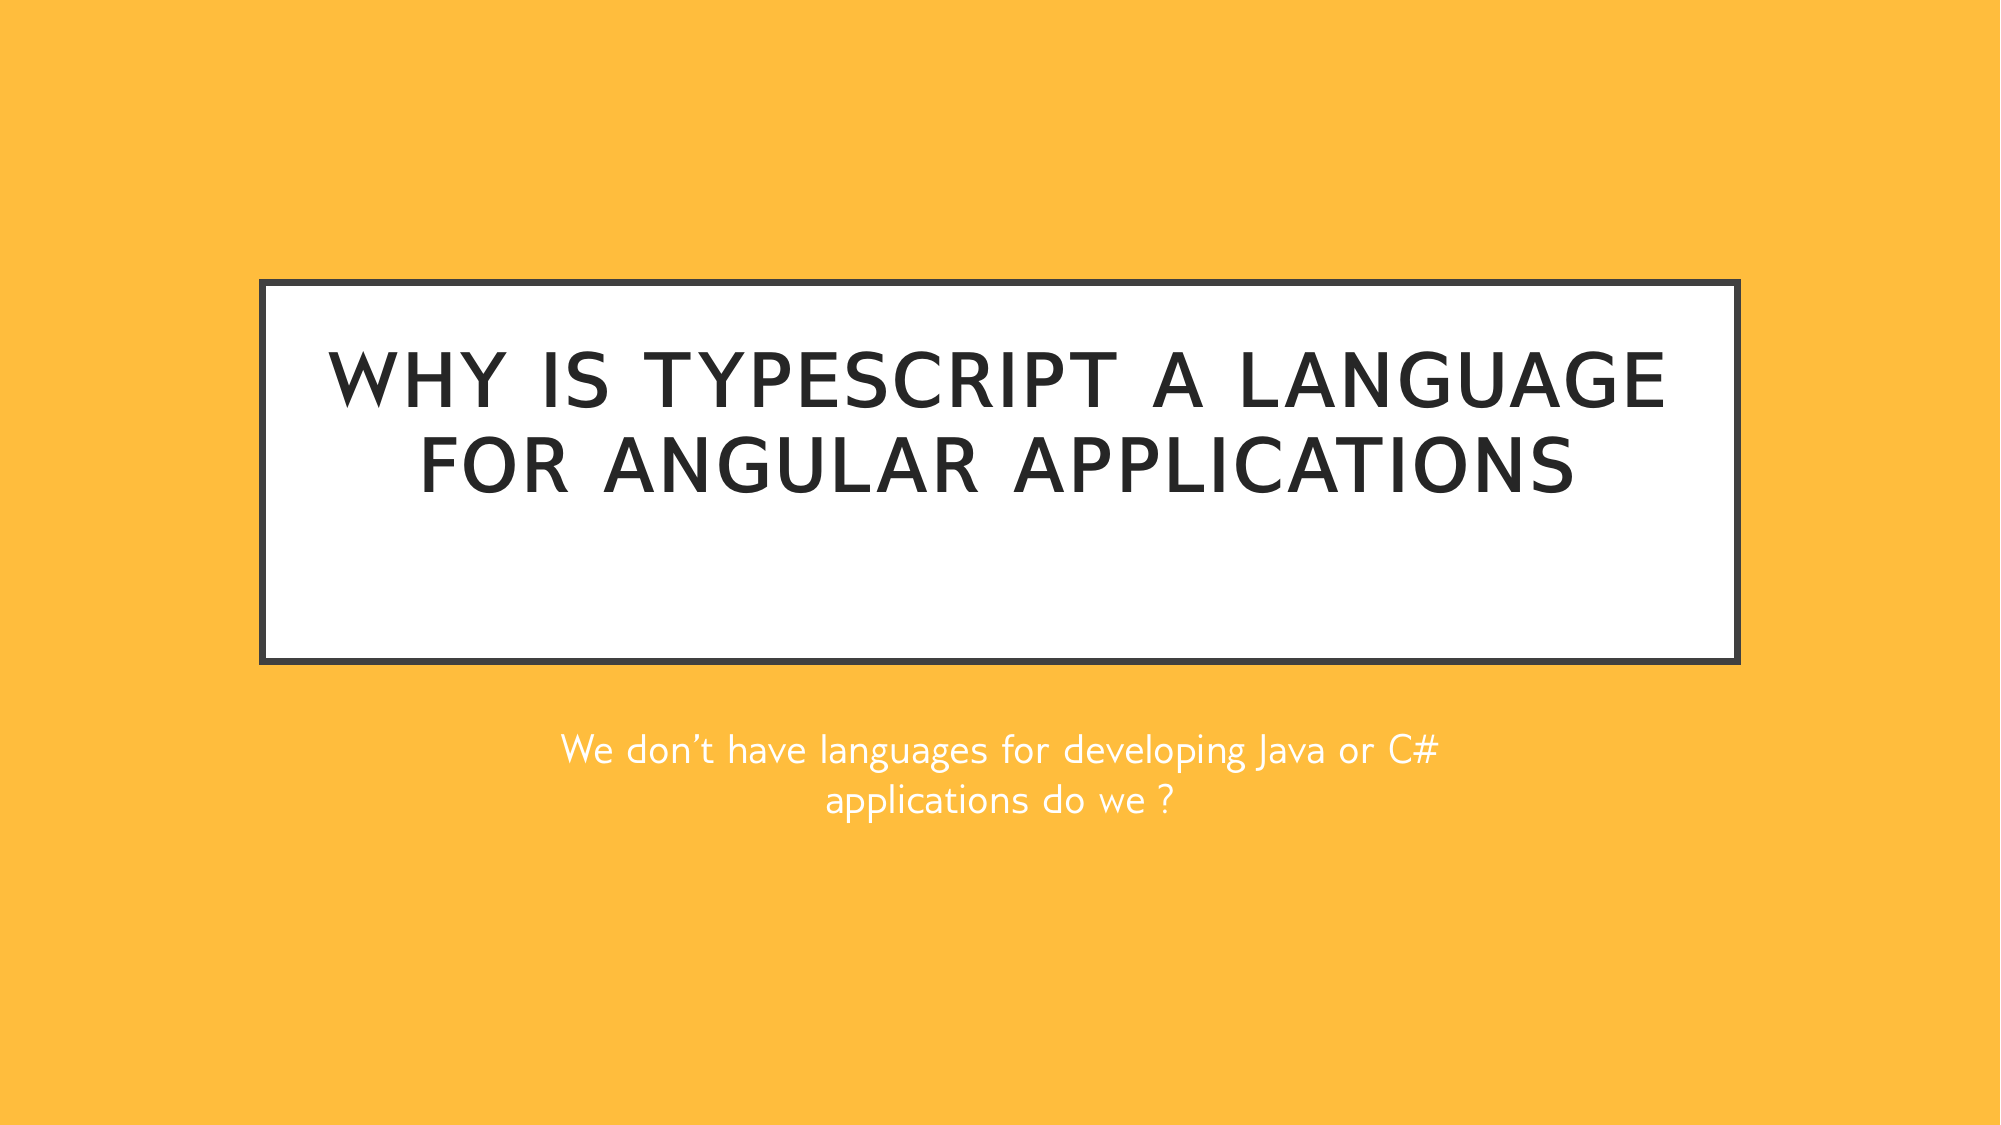

# WhY IS TypeScript a language for Angular applications
We don’t have languages for developing Java or C# applications do we ?